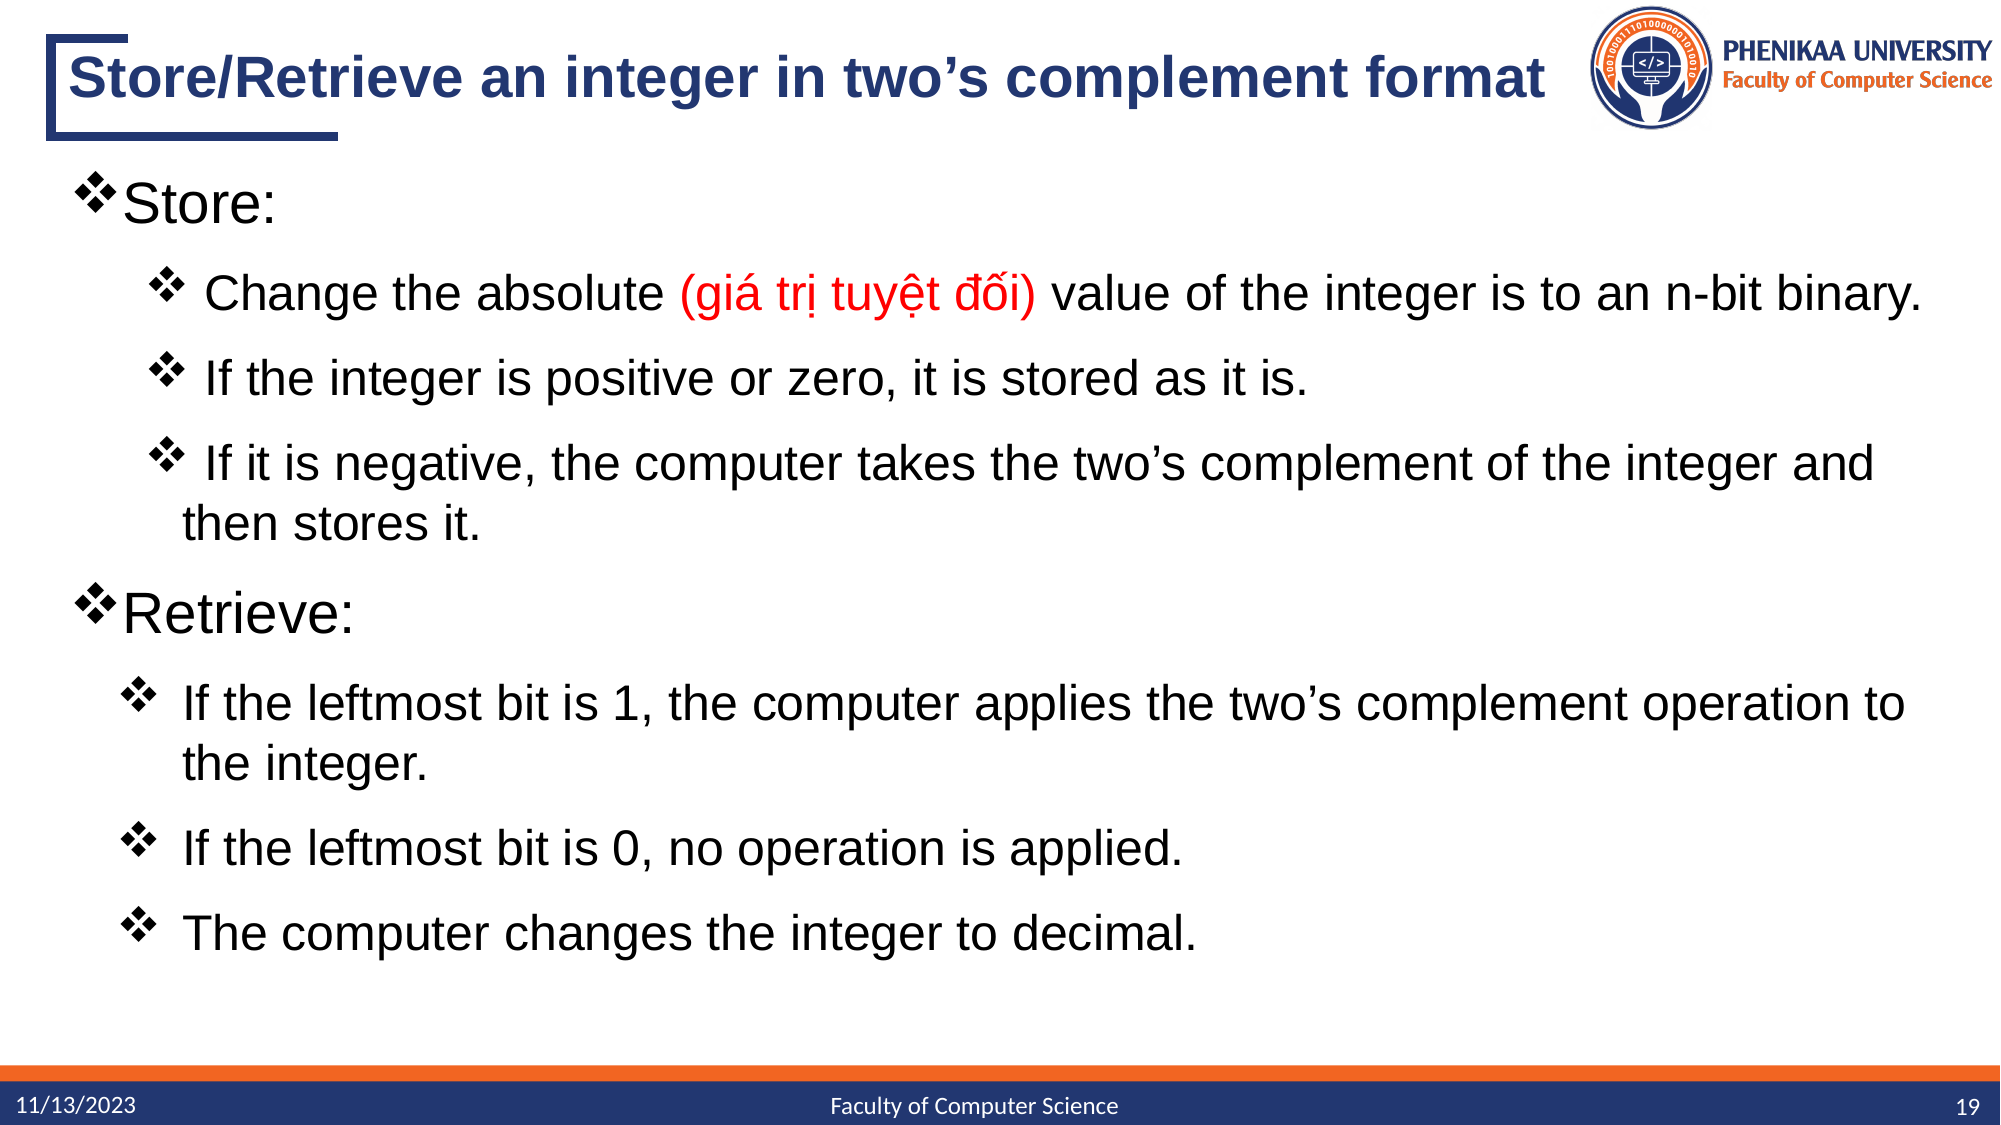

# Store/Retrieve an integer in two’s complement format
Store:
 Change the absolute (giá trị tuyệt đối) value of the integer is to an n-bit binary.
 If the integer is positive or zero, it is stored as it is.
 If it is negative, the computer takes the two’s complement of the integer and then stores it.
Retrieve:
If the leftmost bit is 1, the computer applies the two’s complement operation to the integer.
If the leftmost bit is 0, no operation is applied.
The computer changes the integer to decimal.
11/13/2023
19
Faculty of Computer Science